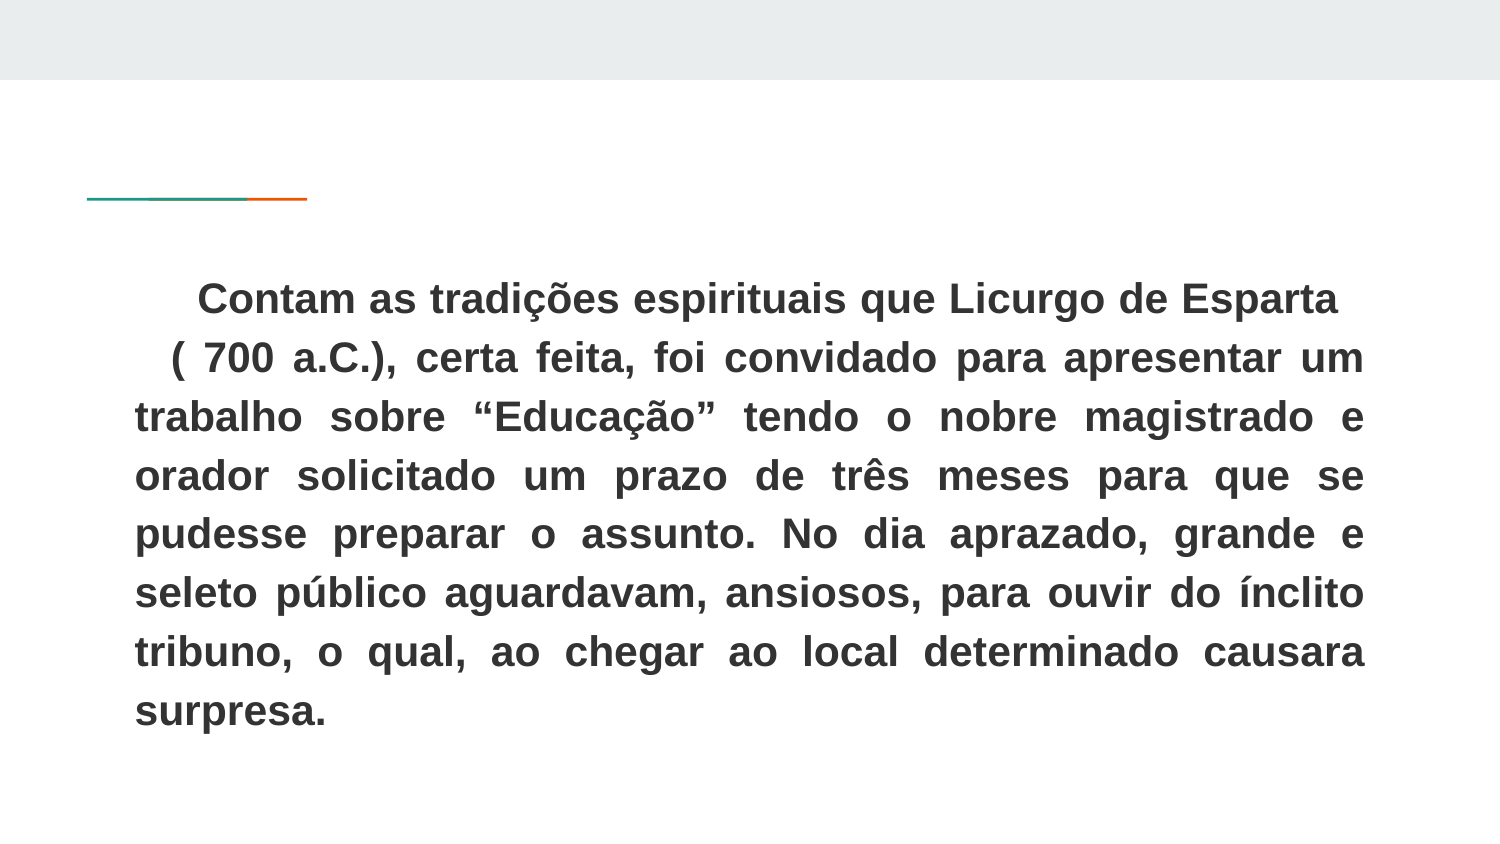

Contam as tradições espirituais que Licurgo de Esparta     ( 700 a.C.), certa feita, foi convidado para apresentar um trabalho sobre “Educação” tendo o nobre magistrado e orador solicitado um prazo de três meses para que se pudesse preparar o assunto. No dia aprazado, grande e seleto público aguardavam, ansiosos, para ouvir do ínclito tribuno, o qual, ao chegar ao local determinado causara surpresa.